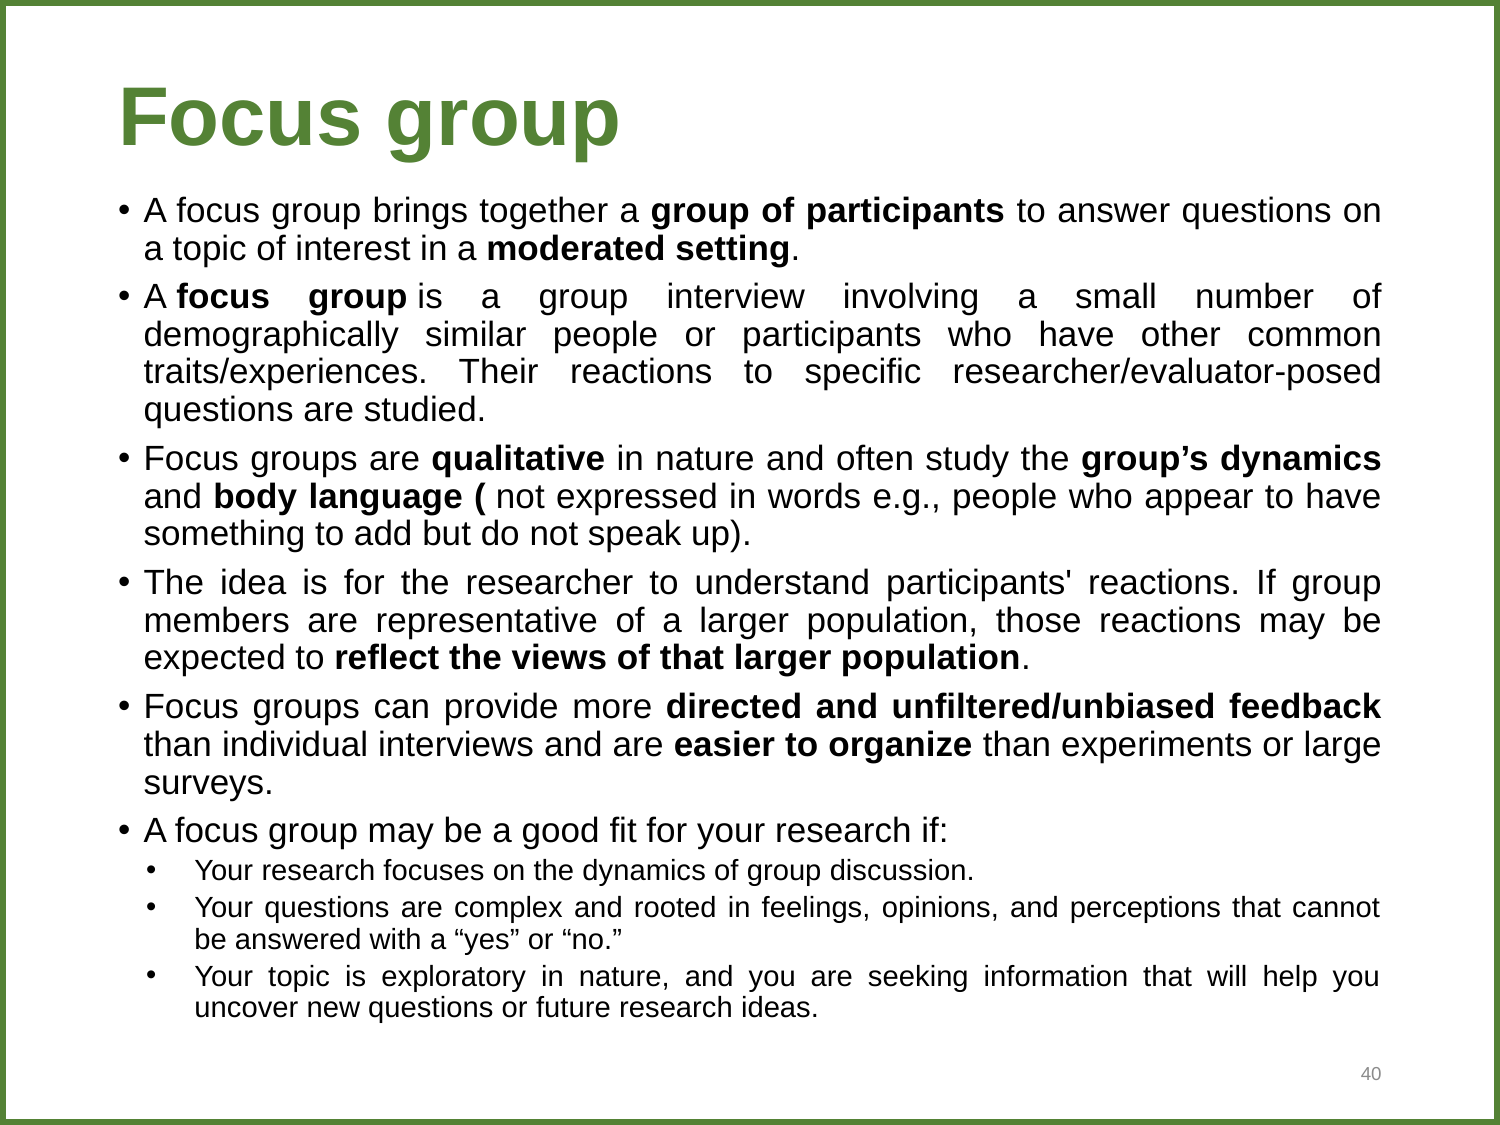

# Focus group
A focus group brings together a group of participants to answer questions on a topic of interest in a moderated setting.
A focus group is a group interview involving a small number of demographically similar people or participants who have other common traits/experiences. Their reactions to specific researcher/evaluator-posed questions are studied.
Focus groups are qualitative in nature and often study the group’s dynamics and body language ( not expressed in words e.g., people who appear to have something to add but do not speak up).
The idea is for the researcher to understand participants' reactions. If group members are representative of a larger population, those reactions may be expected to reflect the views of that larger population.
Focus groups can provide more directed and unfiltered/unbiased feedback than individual interviews and are easier to organize than experiments or large surveys.
A focus group may be a good fit for your research if:
Your research focuses on the dynamics of group discussion.
Your questions are complex and rooted in feelings, opinions, and perceptions that cannot be answered with a “yes” or “no.”
Your topic is exploratory in nature, and you are seeking information that will help you uncover new questions or future research ideas.

40